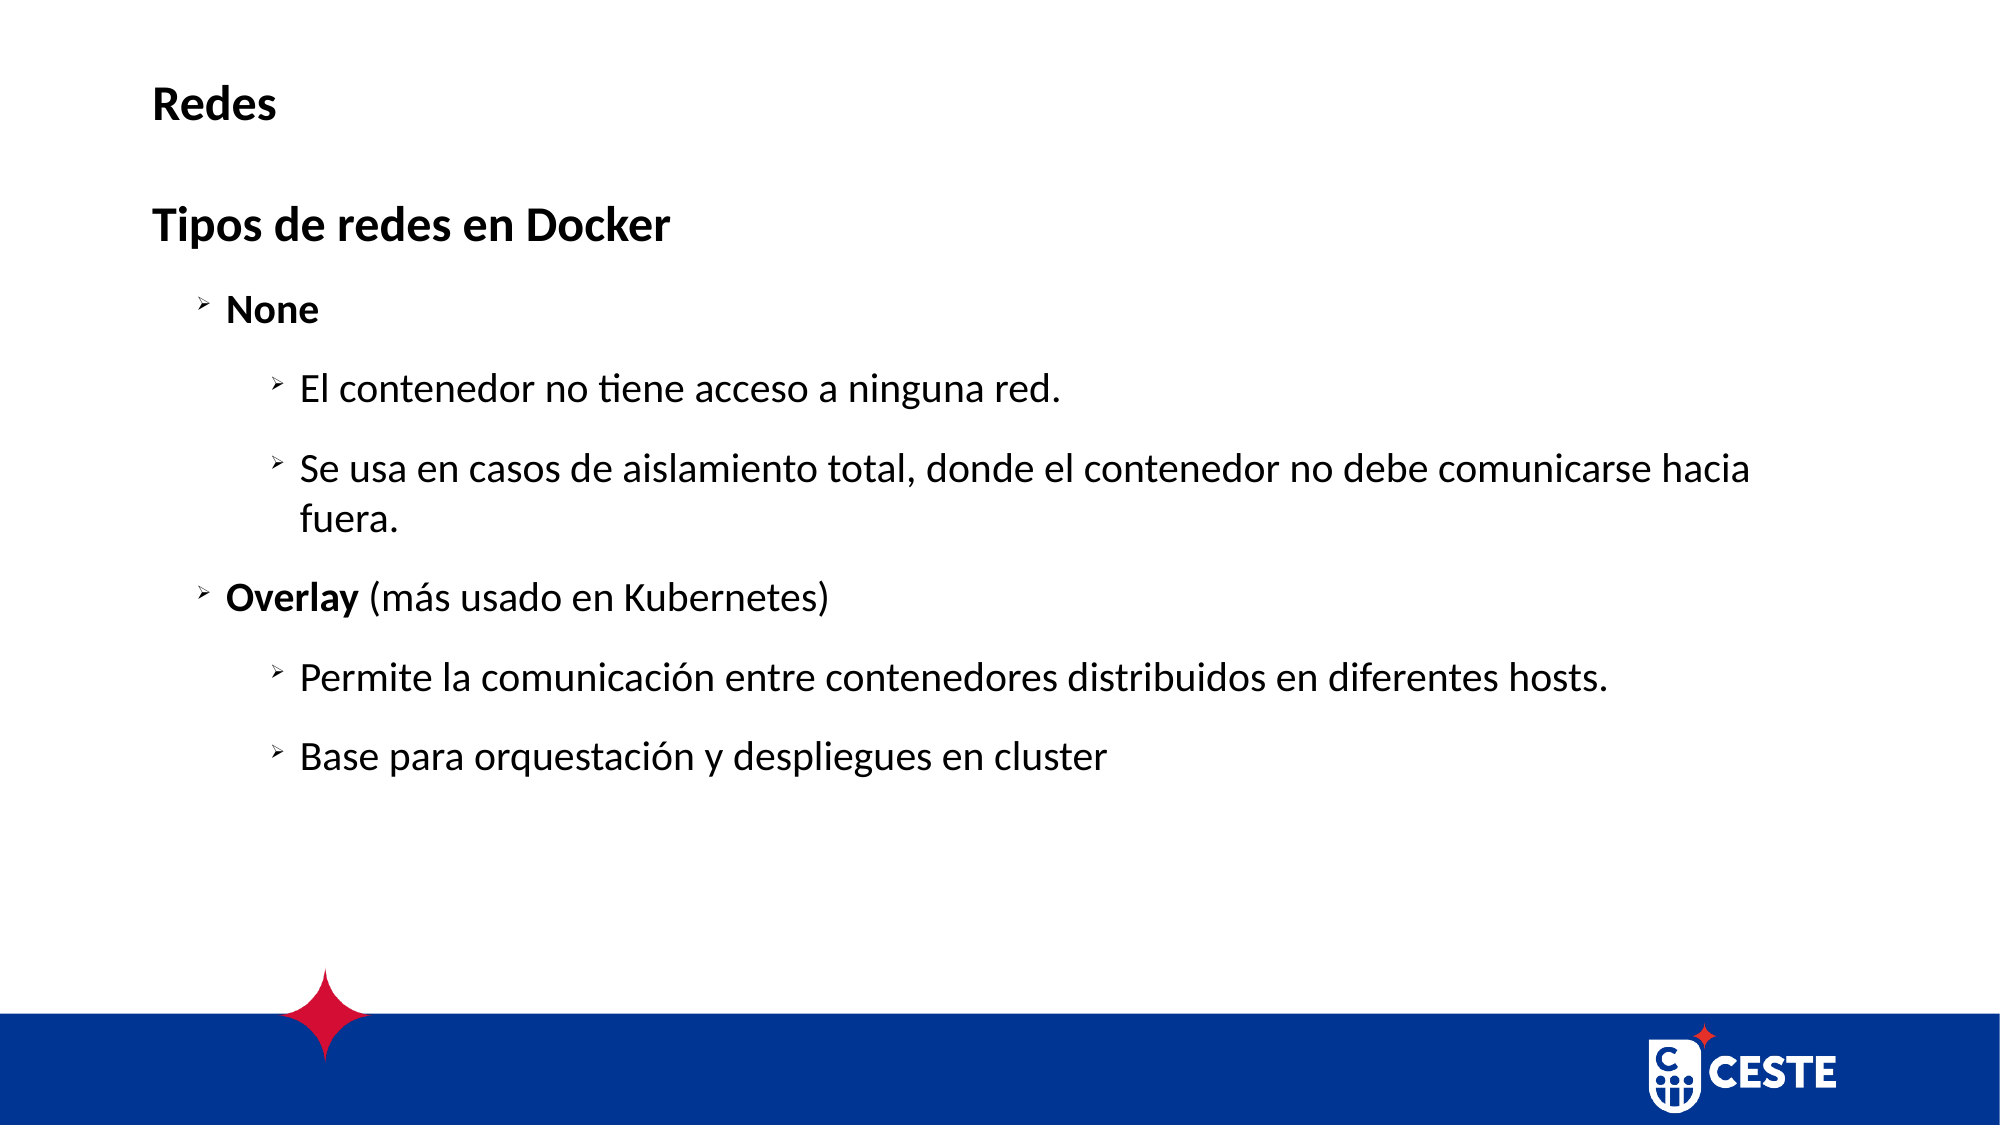

# Redes
Tipos de redes en Docker
None
El contenedor no tiene acceso a ninguna red.
Se usa en casos de aislamiento total, donde el contenedor no debe comunicarse hacia fuera.
Overlay (más usado en Kubernetes)
Permite la comunicación entre contenedores distribuidos en diferentes hosts.
Base para orquestación y despliegues en cluster